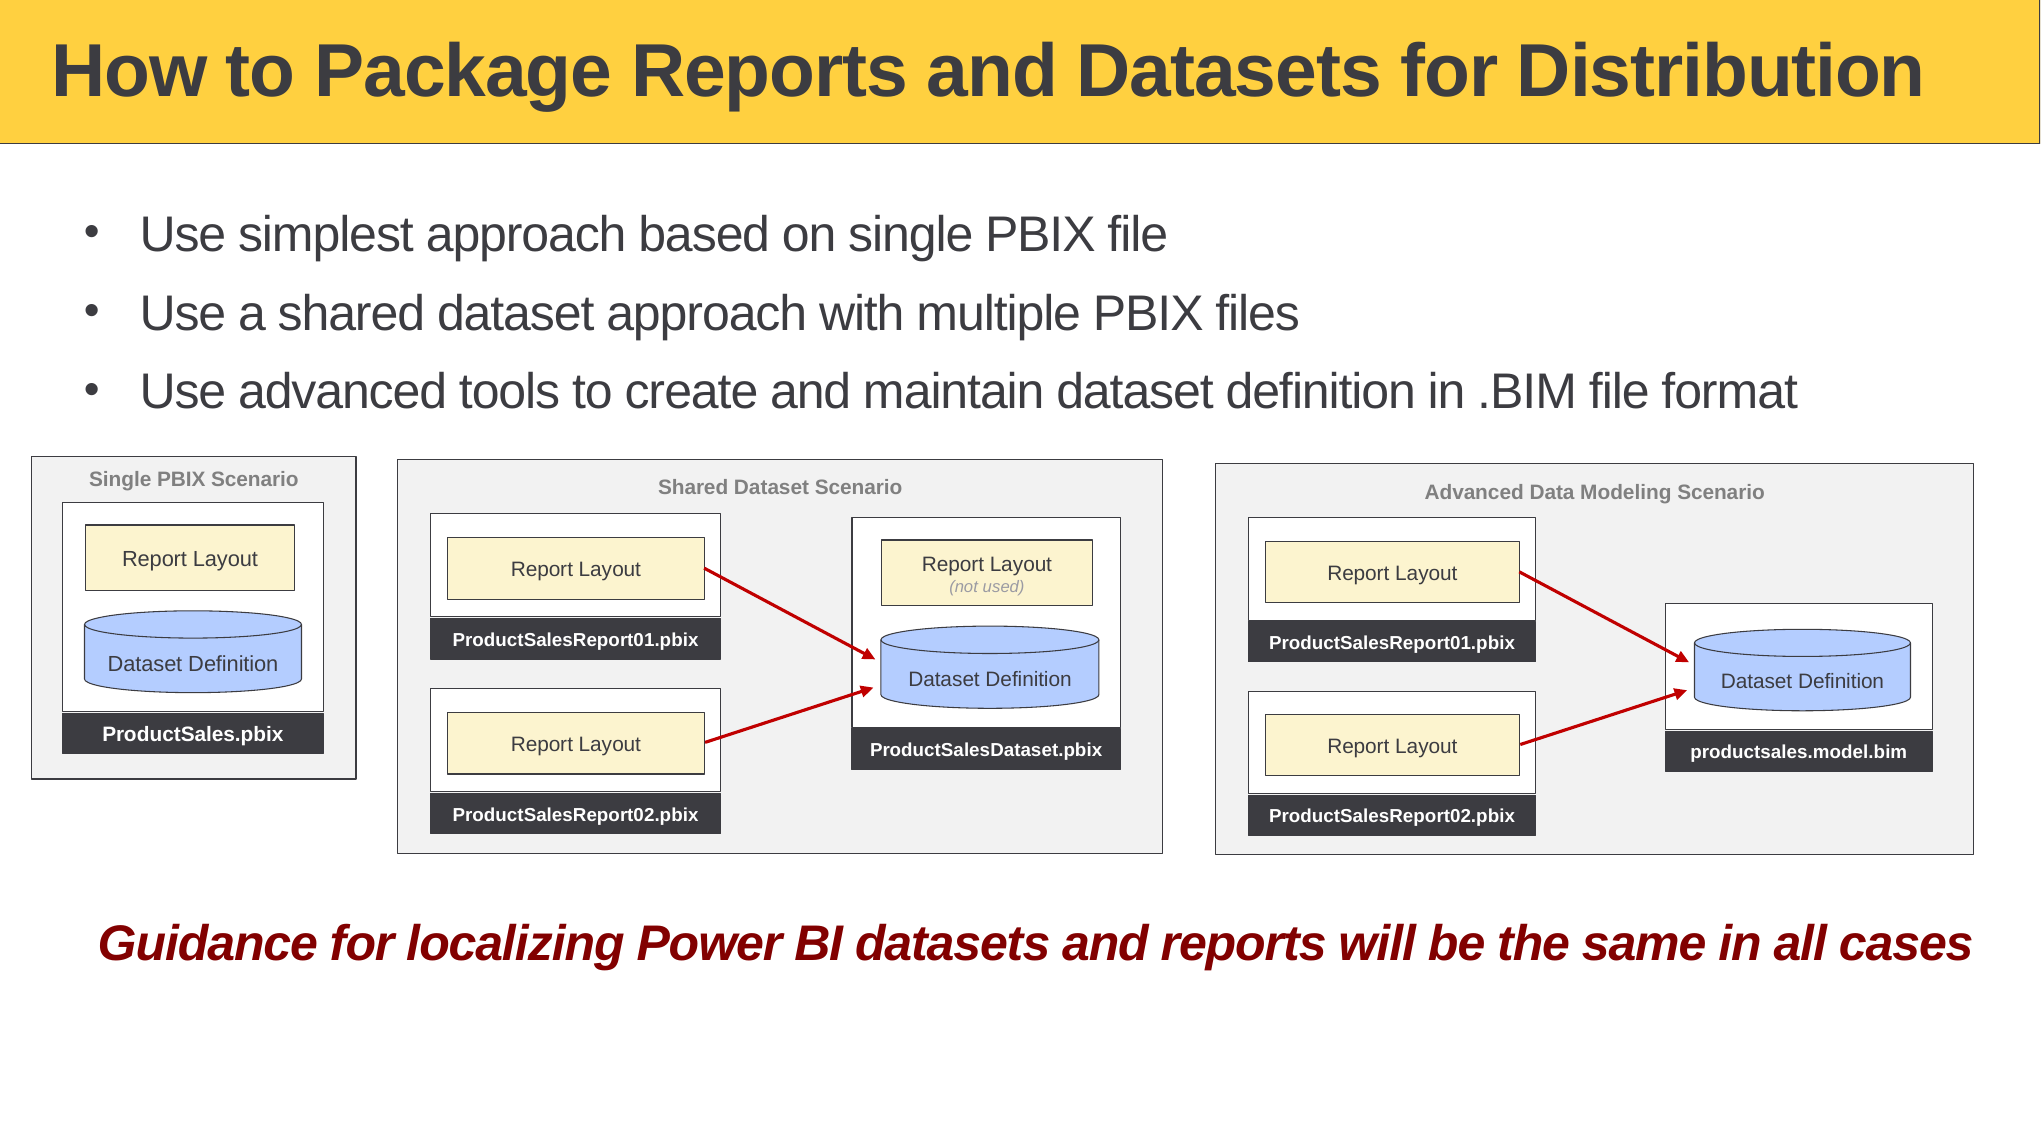

# How to Package Reports and Datasets for Distribution
Use simplest approach based on single PBIX file
Use a shared dataset approach with multiple PBIX files
Use advanced tools to create and maintain dataset definition in .BIM file format

Guidance for localizing Power BI datasets and reports will be the same in all cases
Single PBIX Scenario

ProductSales.pbix
Report Layout
Dataset Definition
Shared Dataset Scenario

ProductSalesDataset.pbix
Report Layout
Report Layout
(not used)
ProductSalesReport01.pbix
Dataset Definition

Report Layout
ProductSalesReport02.pbix
Advanced Data Modeling Scenario

Report Layout

ProductSalesReport01.pbix
Dataset Definition

Report Layout
productsales.model.bim
ProductSalesReport02.pbix